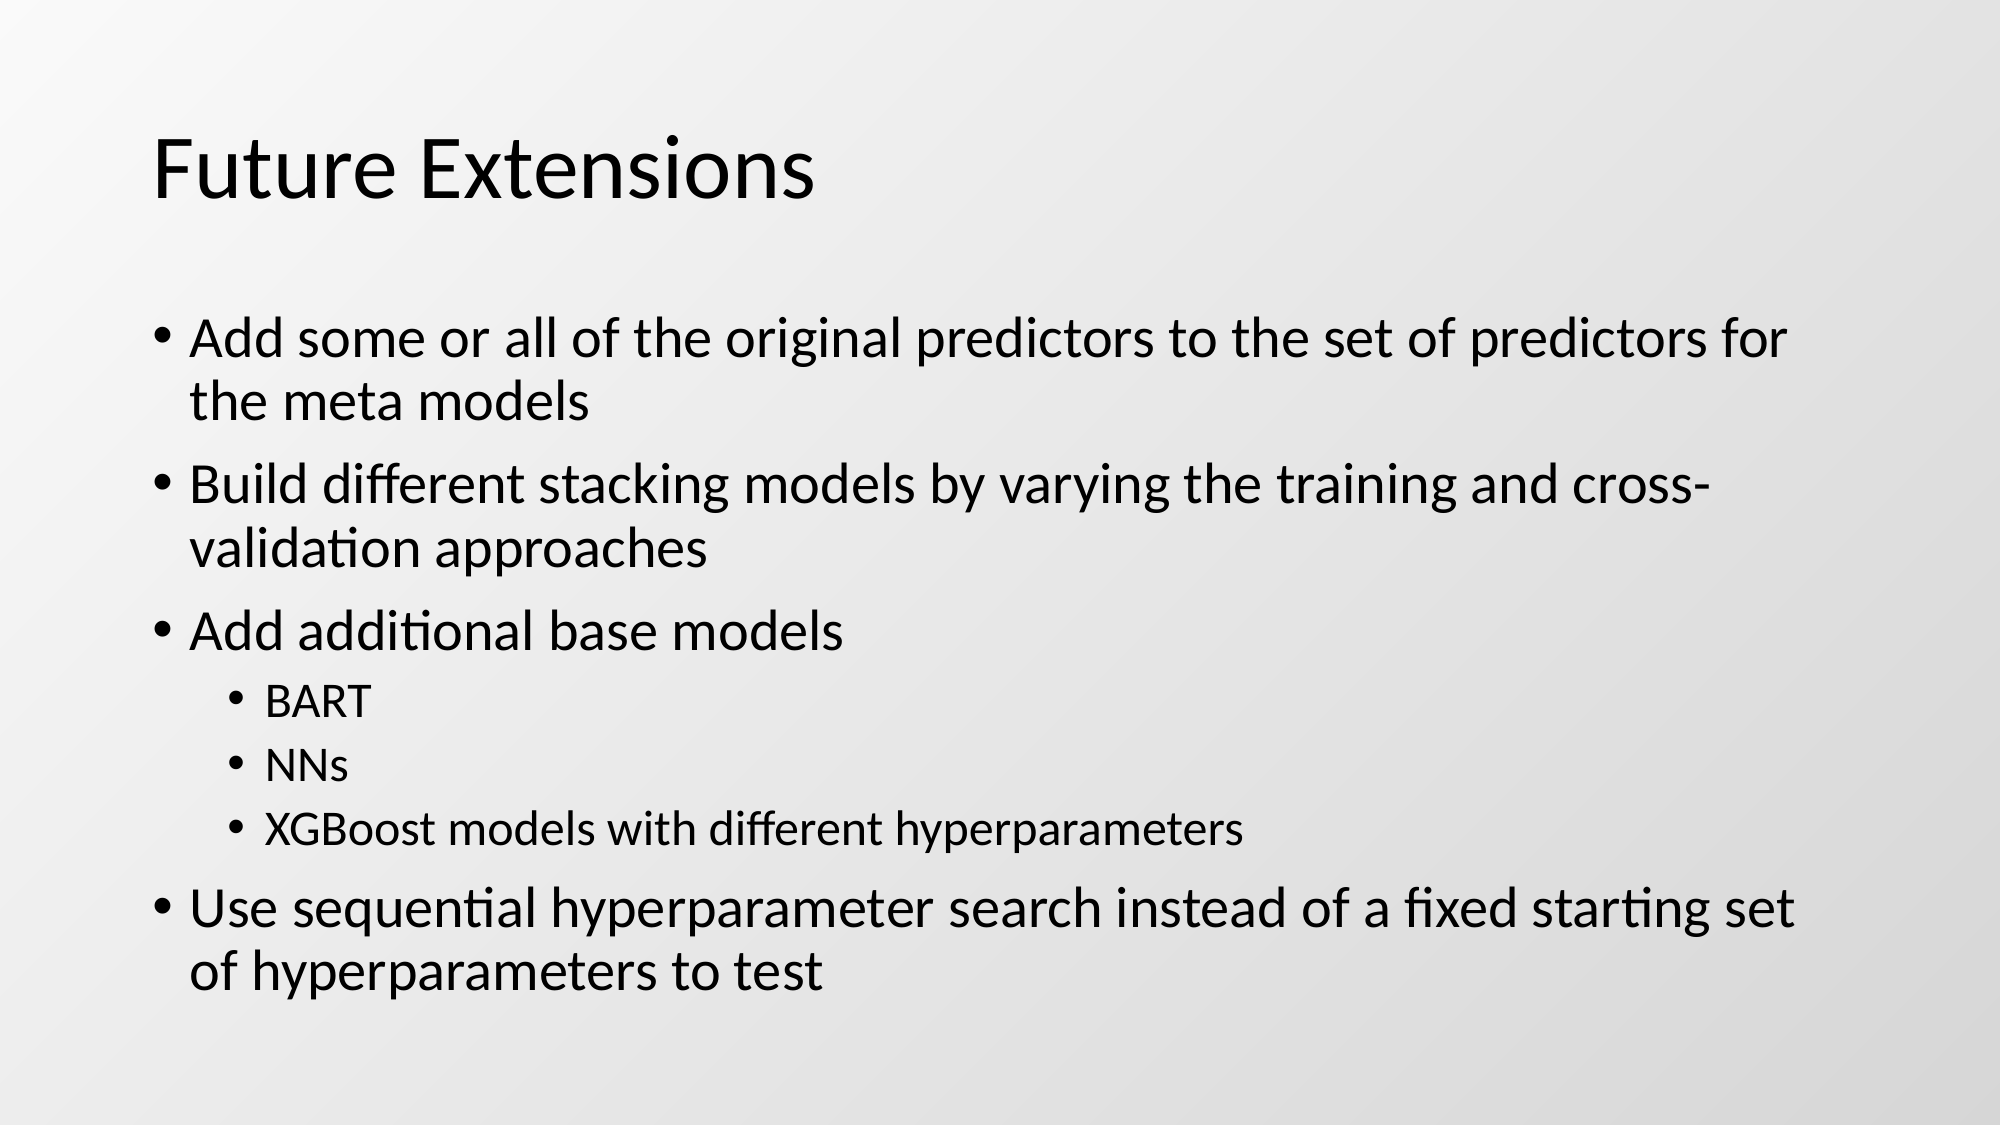

# Future Extensions
Add some or all of the original predictors to the set of predictors for the meta models
Build different stacking models by varying the training and cross-validation approaches
Add additional base models
BART
NNs
XGBoost models with different hyperparameters
Use sequential hyperparameter search instead of a fixed starting set of hyperparameters to test